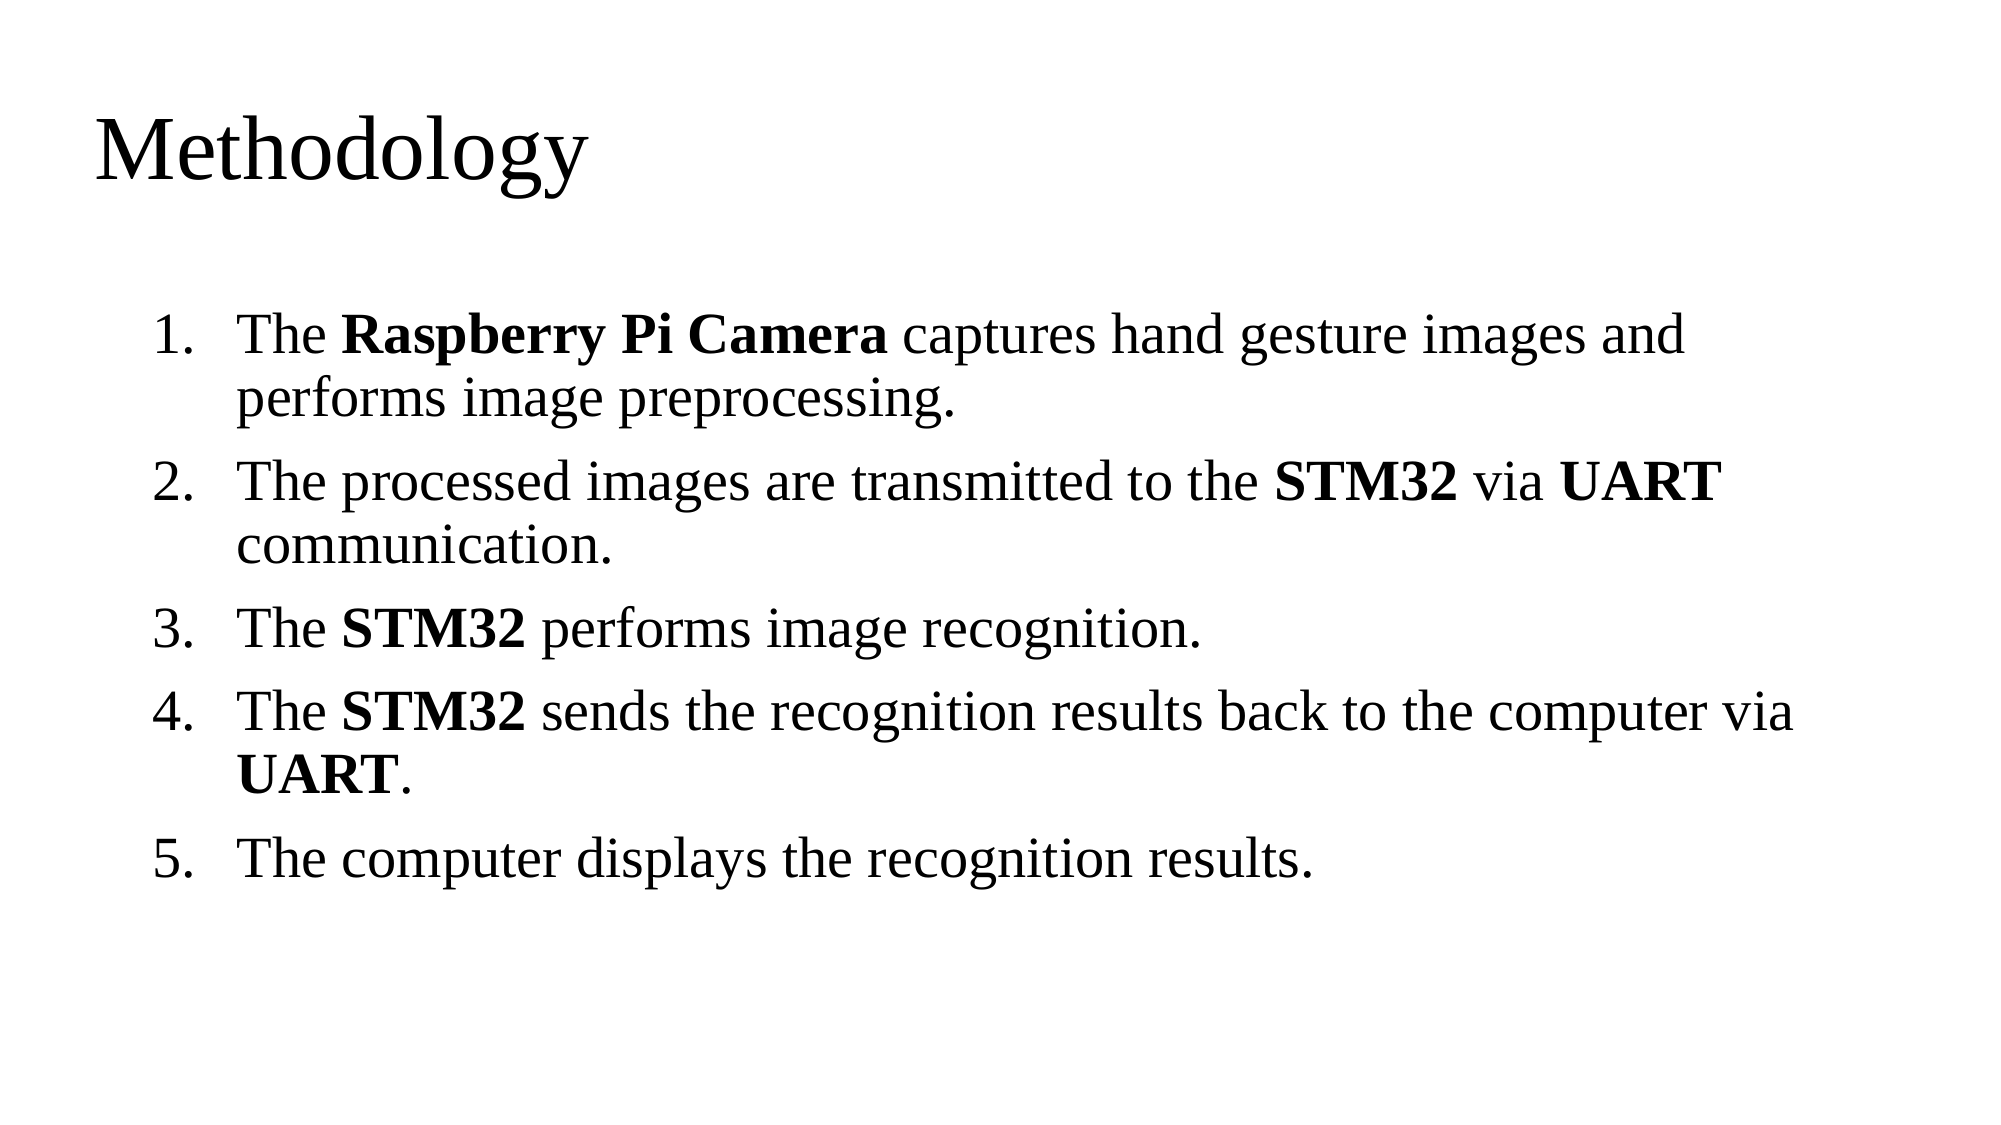

# Methodology
The Raspberry Pi Camera captures hand gesture images and performs image preprocessing.
The processed images are transmitted to the STM32 via UART communication.
The STM32 performs image recognition.
The STM32 sends the recognition results back to the computer via UART.
The computer displays the recognition results.